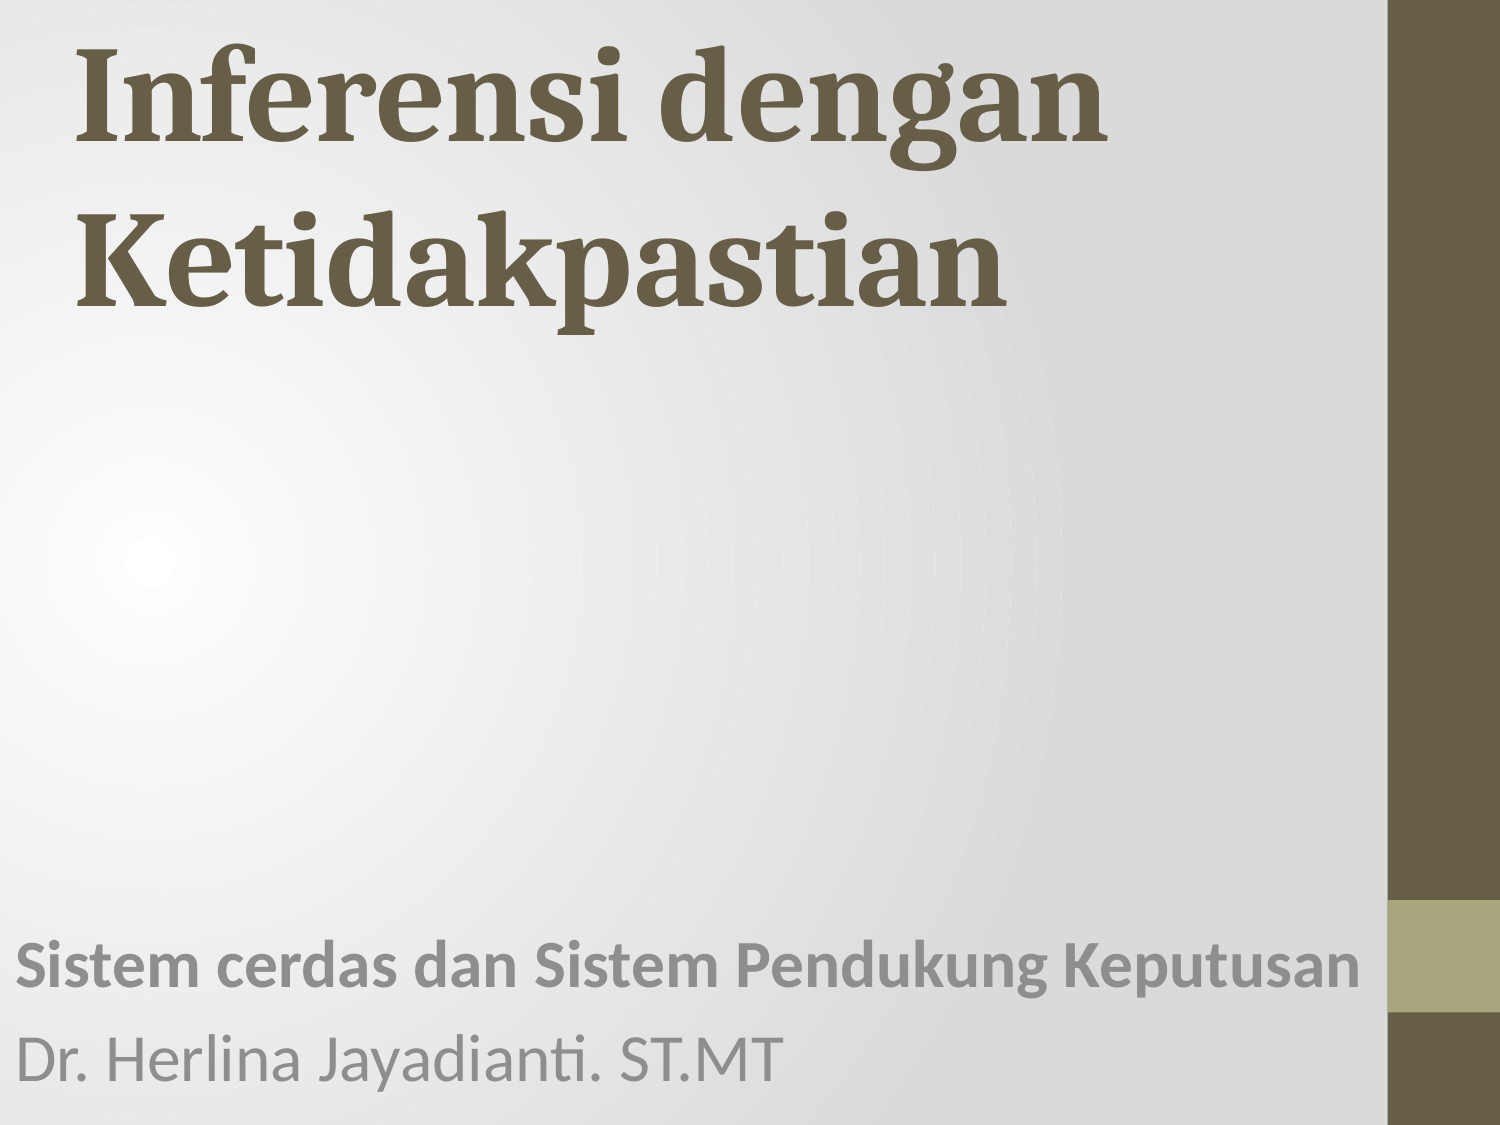

# Inferensi dengan Ketidakpastian
Sistem cerdas dan Sistem Pendukung Keputusan
Dr. Herlina Jayadianti. ST.MT